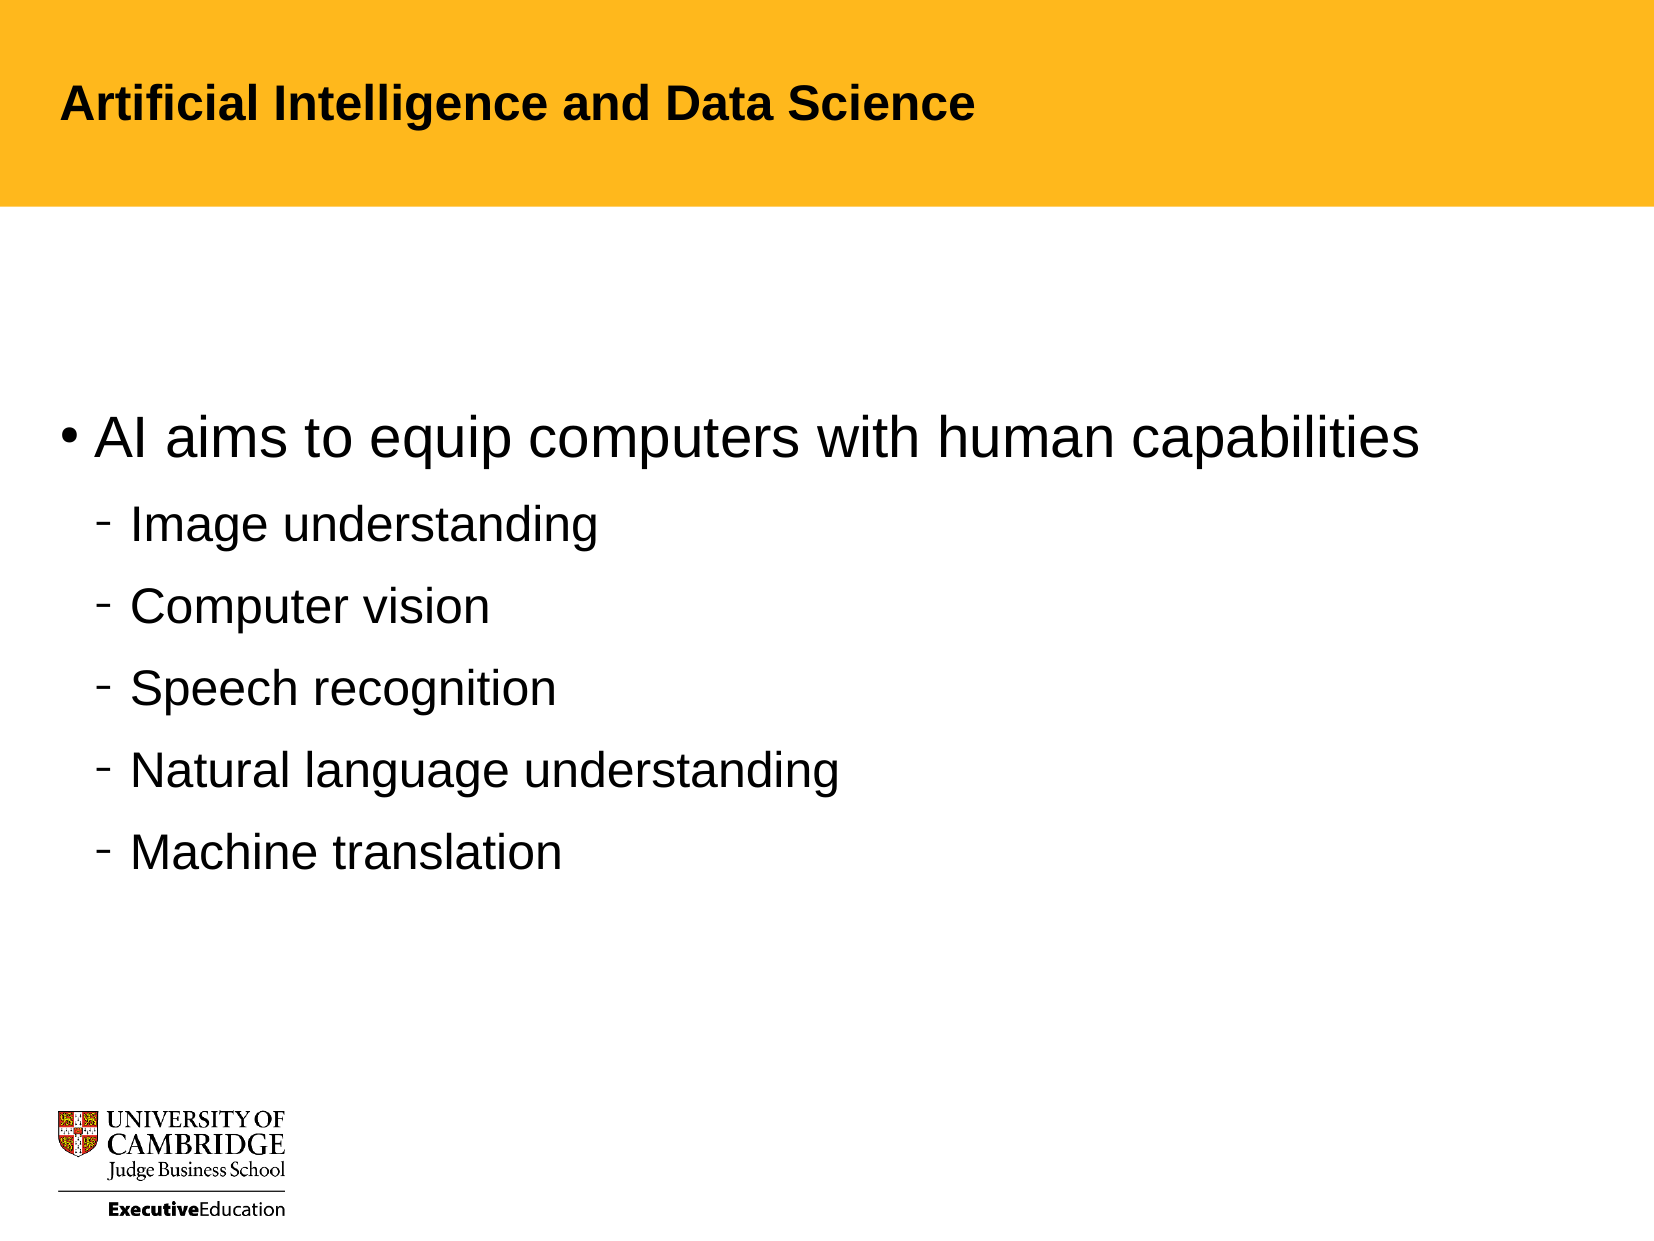

Artificial Intelligence and Data Science
AI aims to equip computers with human capabilities
Image understanding
Computer vision
Speech recognition
Natural language understanding
Machine translation